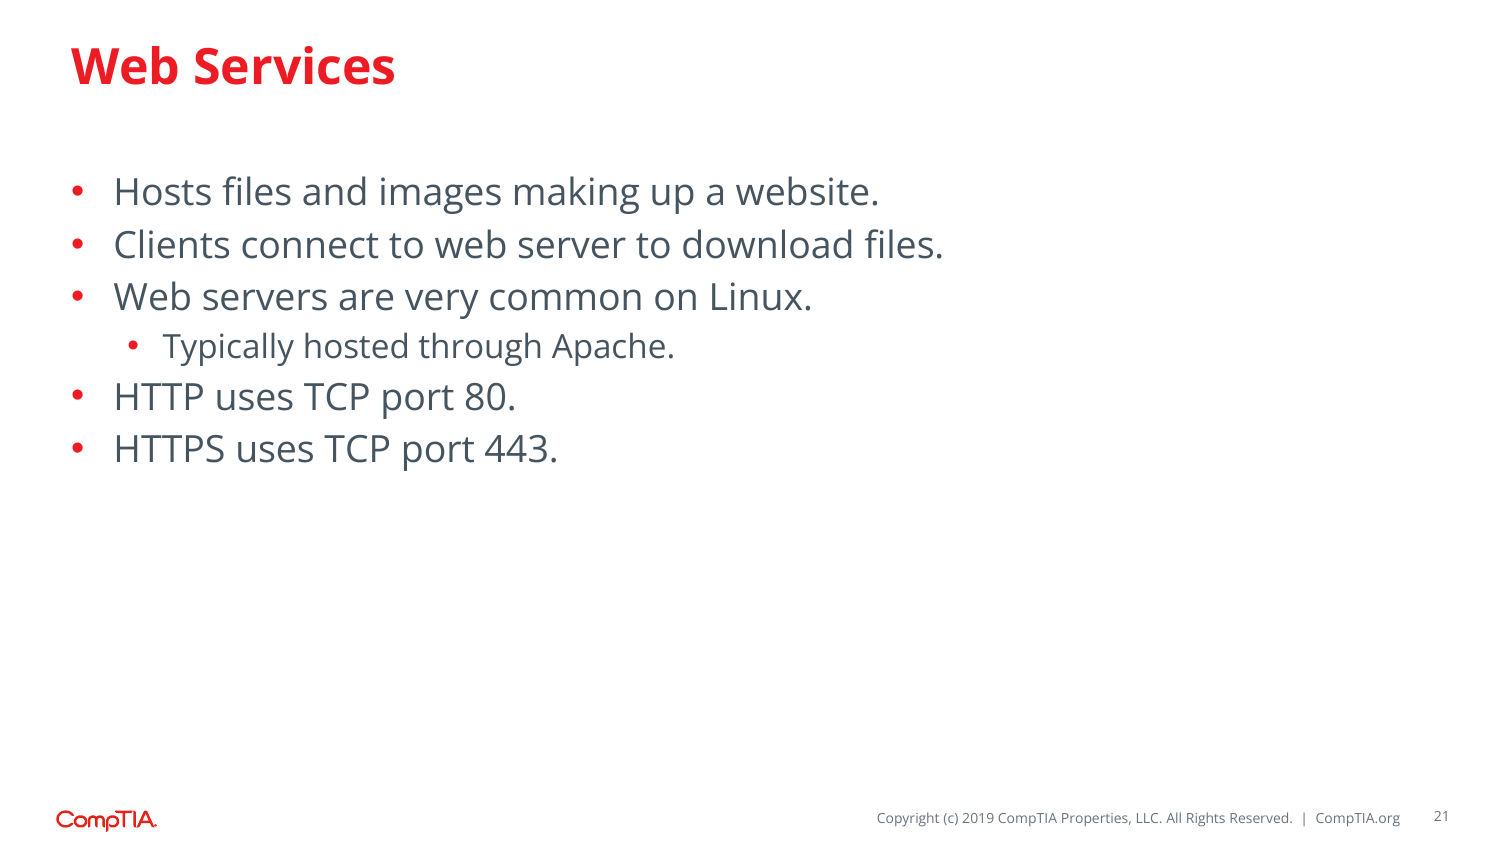

# Web Services
Hosts files and images making up a website.
Clients connect to web server to download files.
Web servers are very common on Linux.
Typically hosted through Apache.
HTTP uses TCP port 80.
HTTPS uses TCP port 443.
21